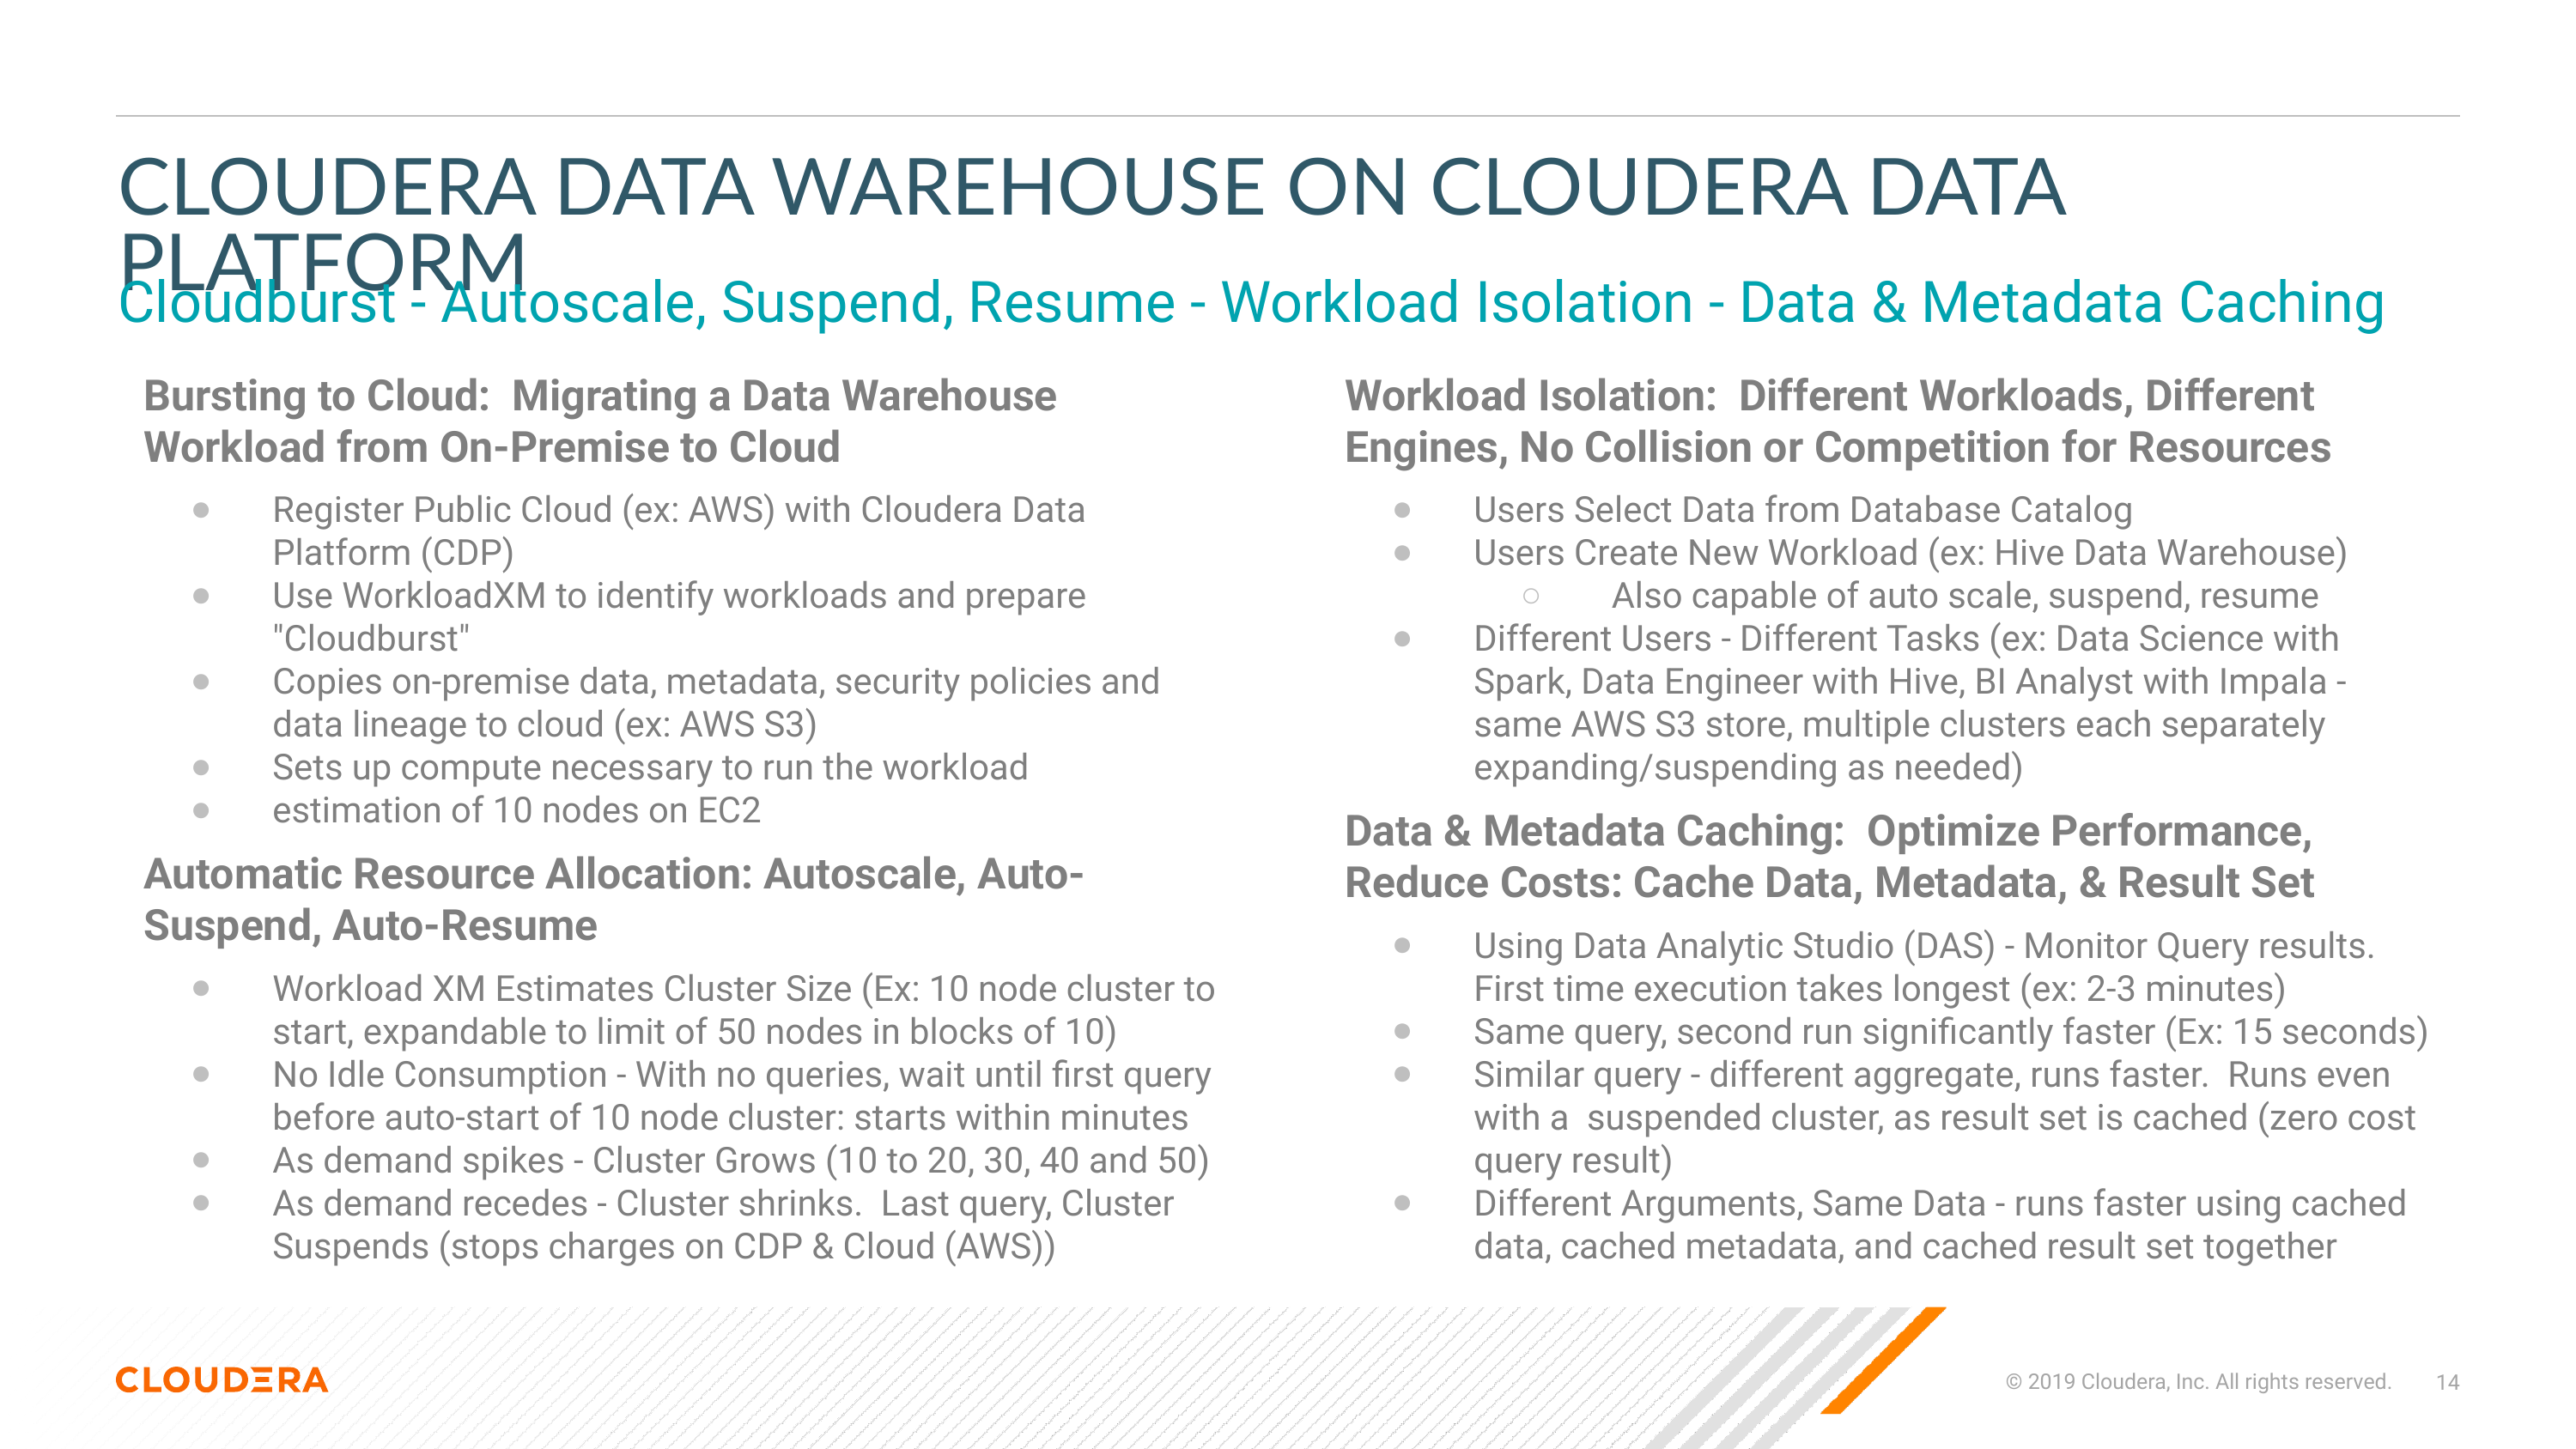

# CLOUDERA DATA WAREHOUSE ON CLOUDERA DATA PLATFORM
Cloudburst - Autoscale, Suspend, Resume - Workload Isolation - Data & Metadata Caching
Workload Isolation:  Different Workloads, Different Engines, No Collision or Competition for Resources
Users Select Data from Database Catalog
Users Create New Workload (ex: Hive Data Warehouse)
 Also capable of auto scale, suspend, resume
Different Users - Different Tasks (ex: Data Science with Spark, Data Engineer with Hive, BI Analyst with Impala - same AWS S3 store, multiple clusters each separately expanding/suspending as needed)
Data & Metadata Caching:  Optimize Performance, Reduce Costs: Cache Data, Metadata, & Result Set
Using Data Analytic Studio (DAS) - Monitor Query results.  First time execution takes longest (ex: 2-3 minutes)
Same query, second run significantly faster (Ex: 15 seconds)
Similar query - different aggregate, runs faster.  Runs even with a  suspended cluster, as result set is cached (zero cost query result)
Different Arguments, Same Data - runs faster using cached data, cached metadata, and cached result set together

Bursting to Cloud:  Migrating a Data Warehouse Workload from On-Premise to Cloud
Register Public Cloud (ex: AWS) with Cloudera Data Platform (CDP)
Use WorkloadXM to identify workloads and prepare "Cloudburst"
Copies on-premise data, metadata, security policies and data lineage to cloud (ex: AWS S3)
Sets up compute necessary to run the workload
estimation of 10 nodes on EC2
Automatic Resource Allocation: Autoscale, Auto-Suspend, Auto-Resume
Workload XM Estimates Cluster Size (Ex: 10 node cluster to start, expandable to limit of 50 nodes in blocks of 10)
No Idle Consumption - With no queries, wait until first query before auto-start of 10 node cluster: starts within minutes
As demand spikes - Cluster Grows (10 to 20, 30, 40 and 50)
As demand recedes - Cluster shrinks.  Last query, Cluster Suspends (stops charges on CDP & Cloud (AWS))